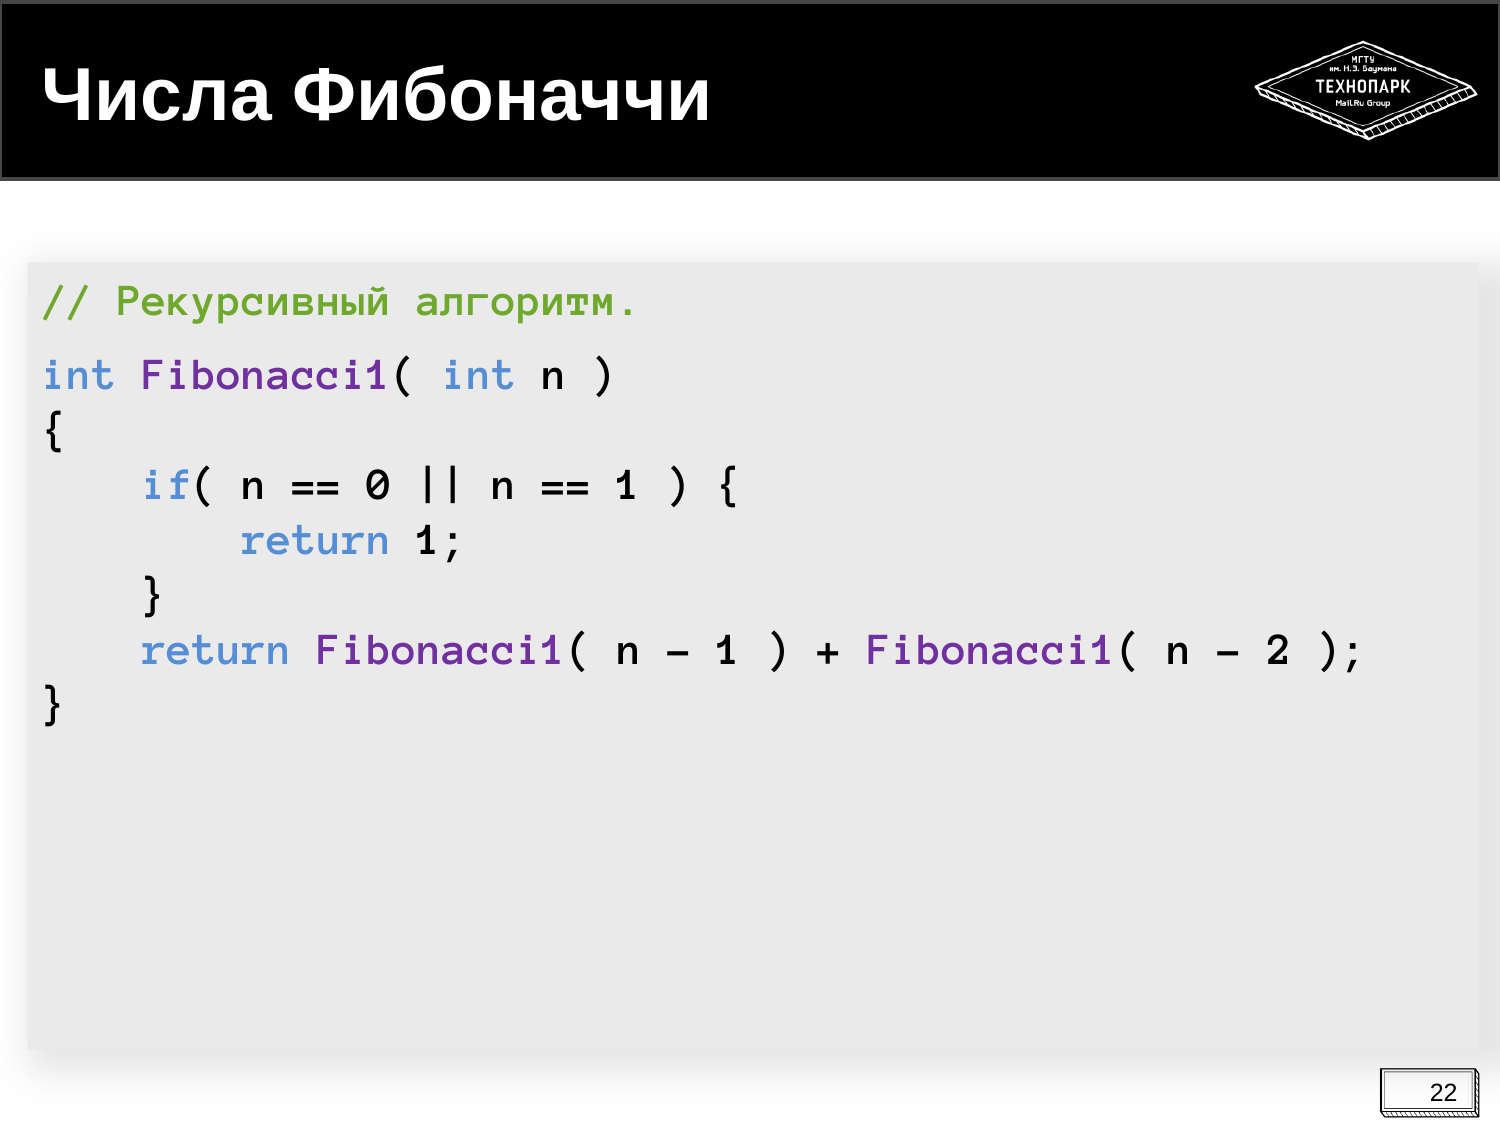

# Числа Фибоначчи
// Рекурсивный алгоритм.
int Fibonacci1( int n )
{
    if( n == 0 || n == 1 ) {
        return 1;
    }
    return Fibonacci1( n – 1 ) + Fibonacci1( n – 2 );
}
22